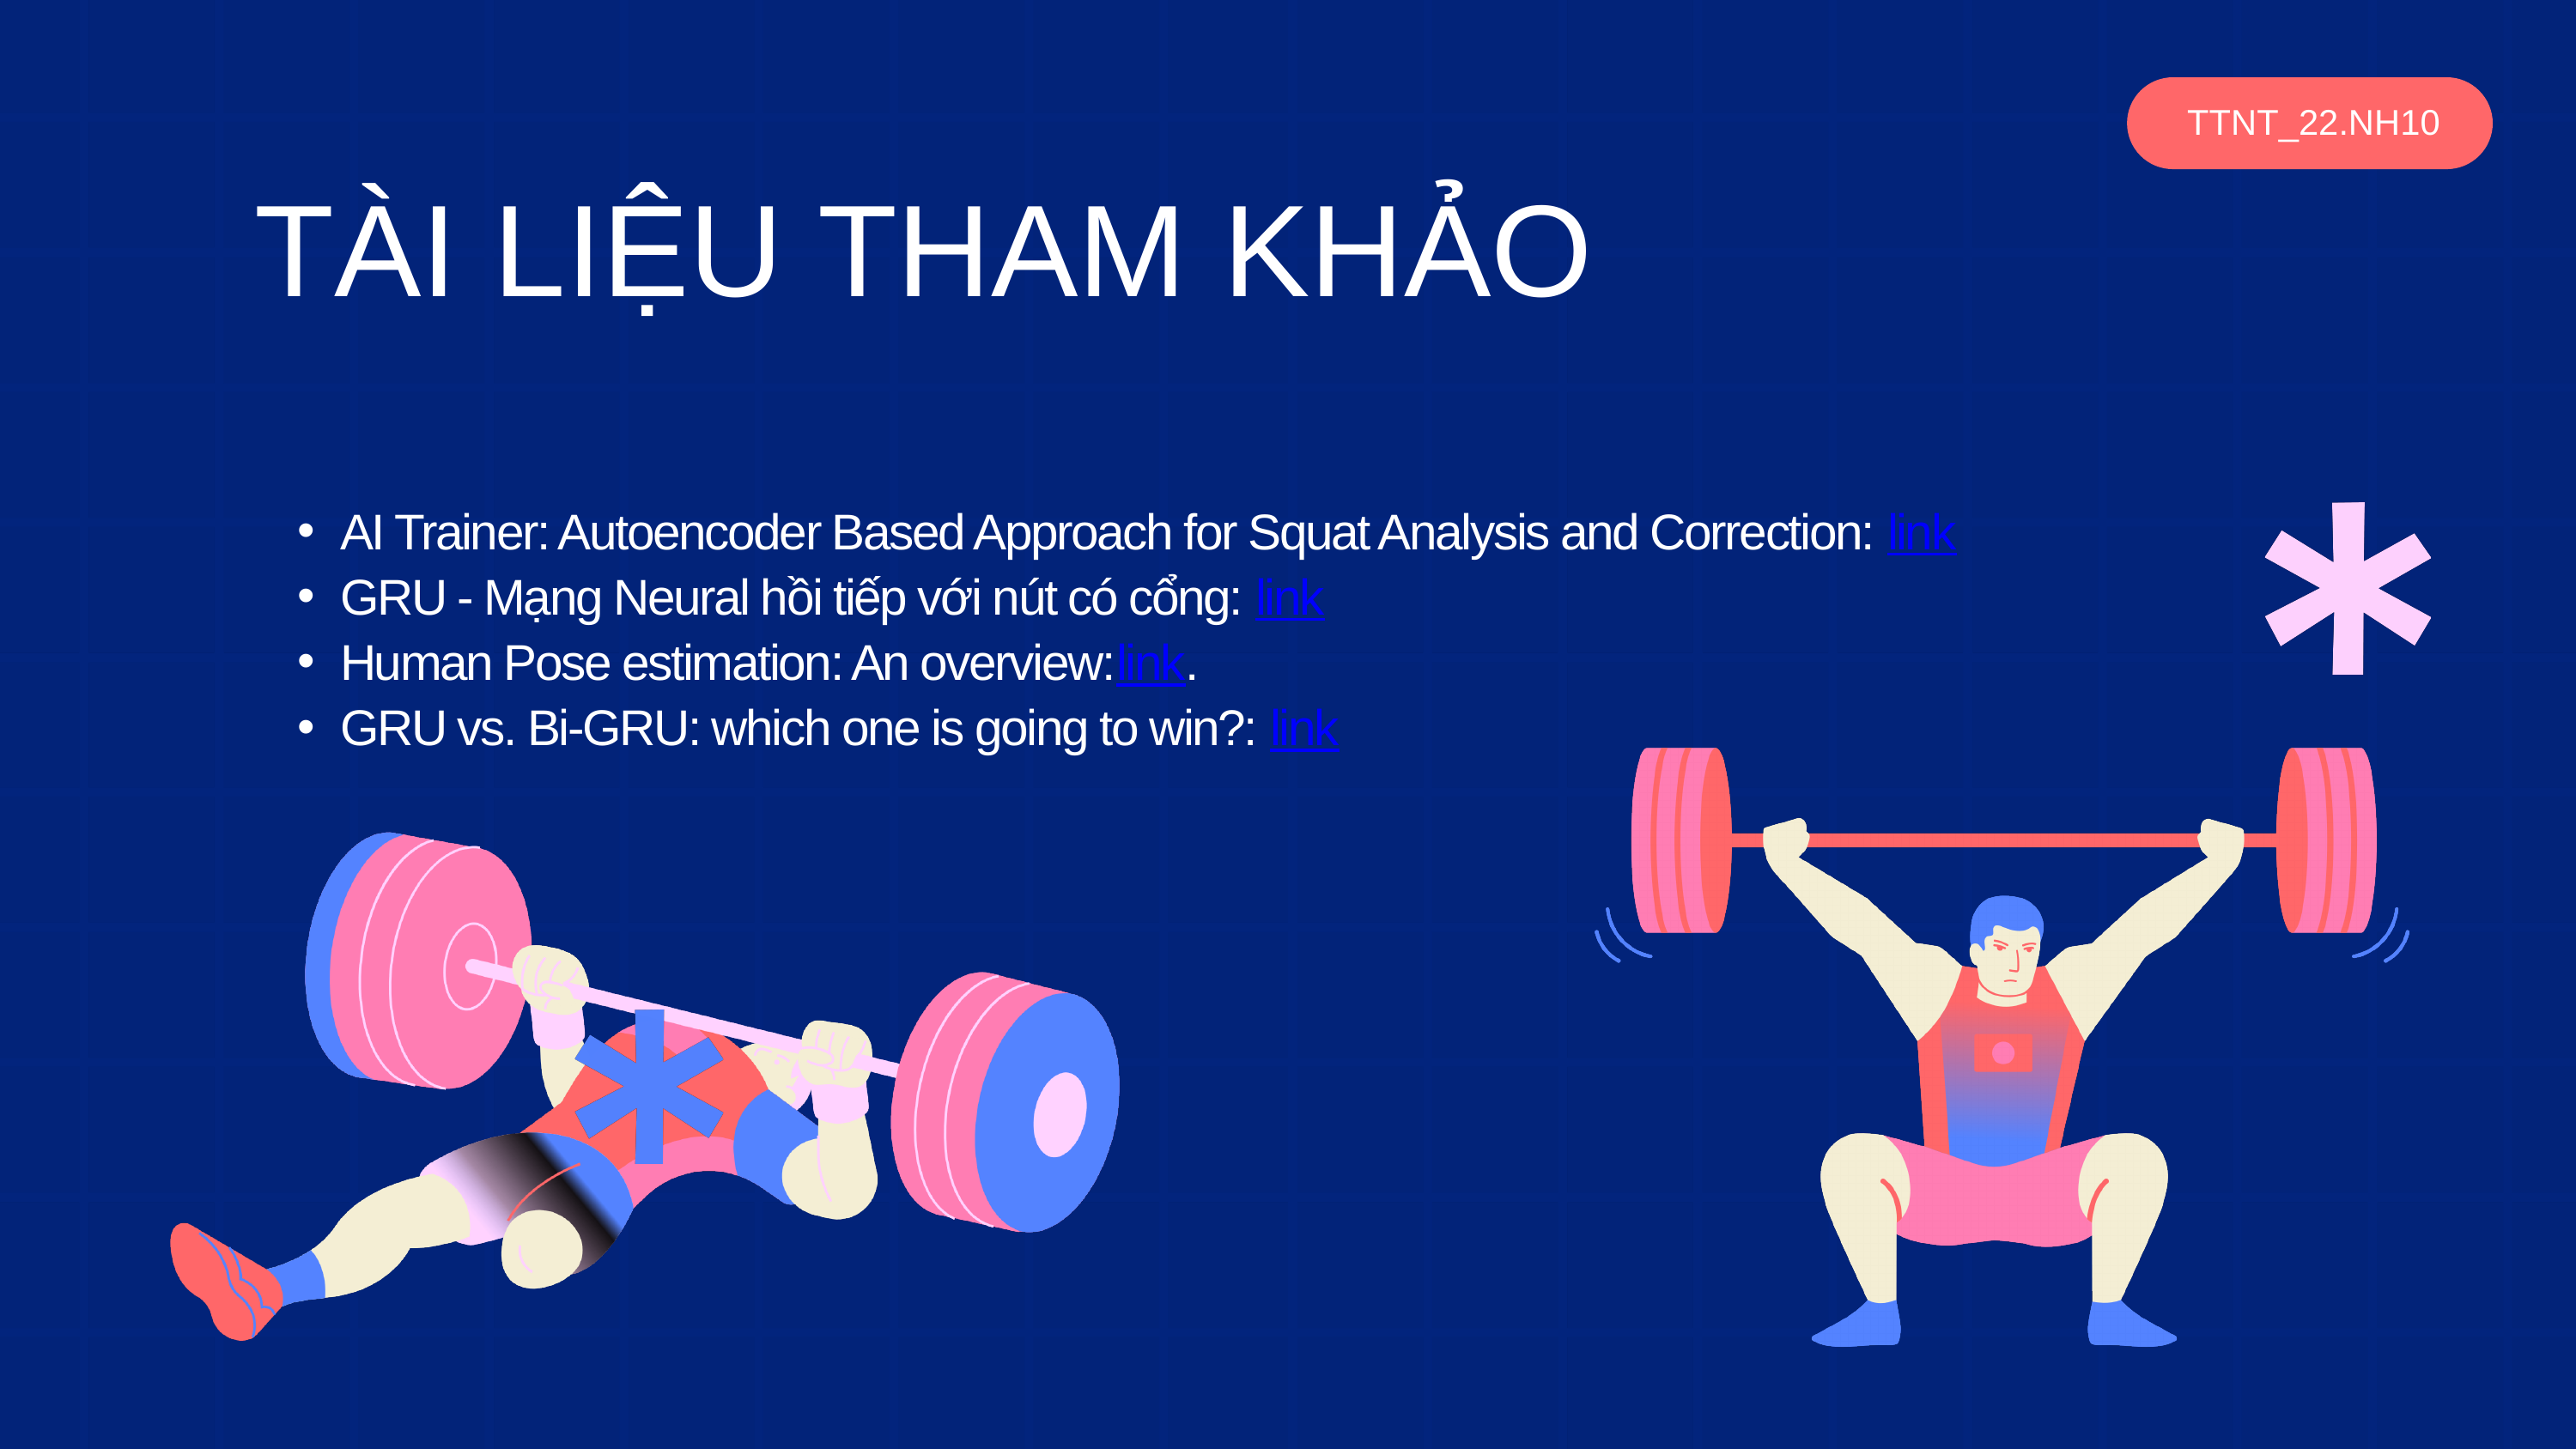

TTNT_22.NH10

TÀI LIỆU THAM KHẢO
AI Trainer: Autoencoder Based Approach for Squat Analysis and Correction: link
GRU - Mạng Neural hồi tiếp với nút có cổng: link
Human Pose estimation: An overview:link.
GRU vs. Bi-GRU: which one is going to win?: link